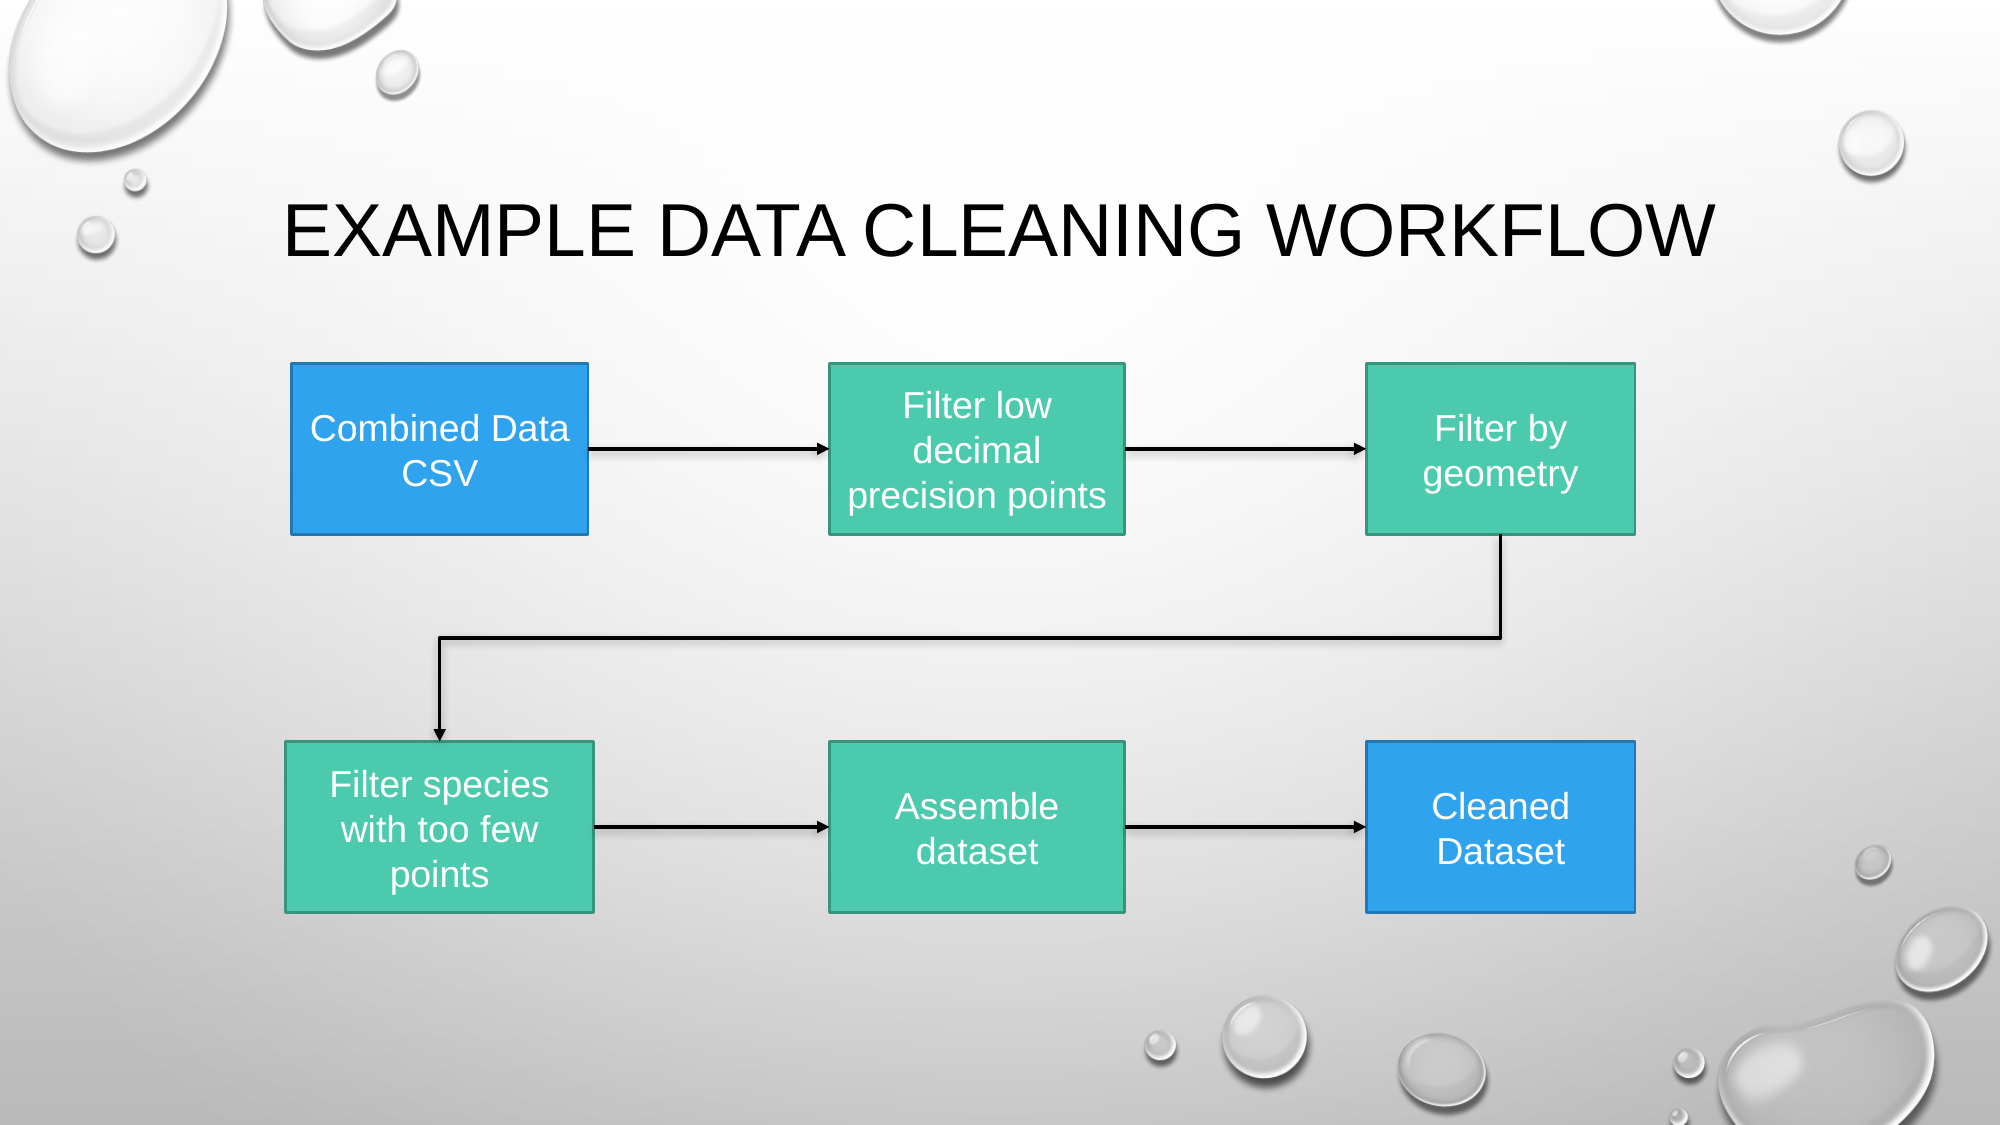

# Example Data cleaning Workflow
Combined Data CSV
Filter low decimal precision points
Filter by geometry
Filter species with too few points
Assemble dataset
Cleaned Dataset